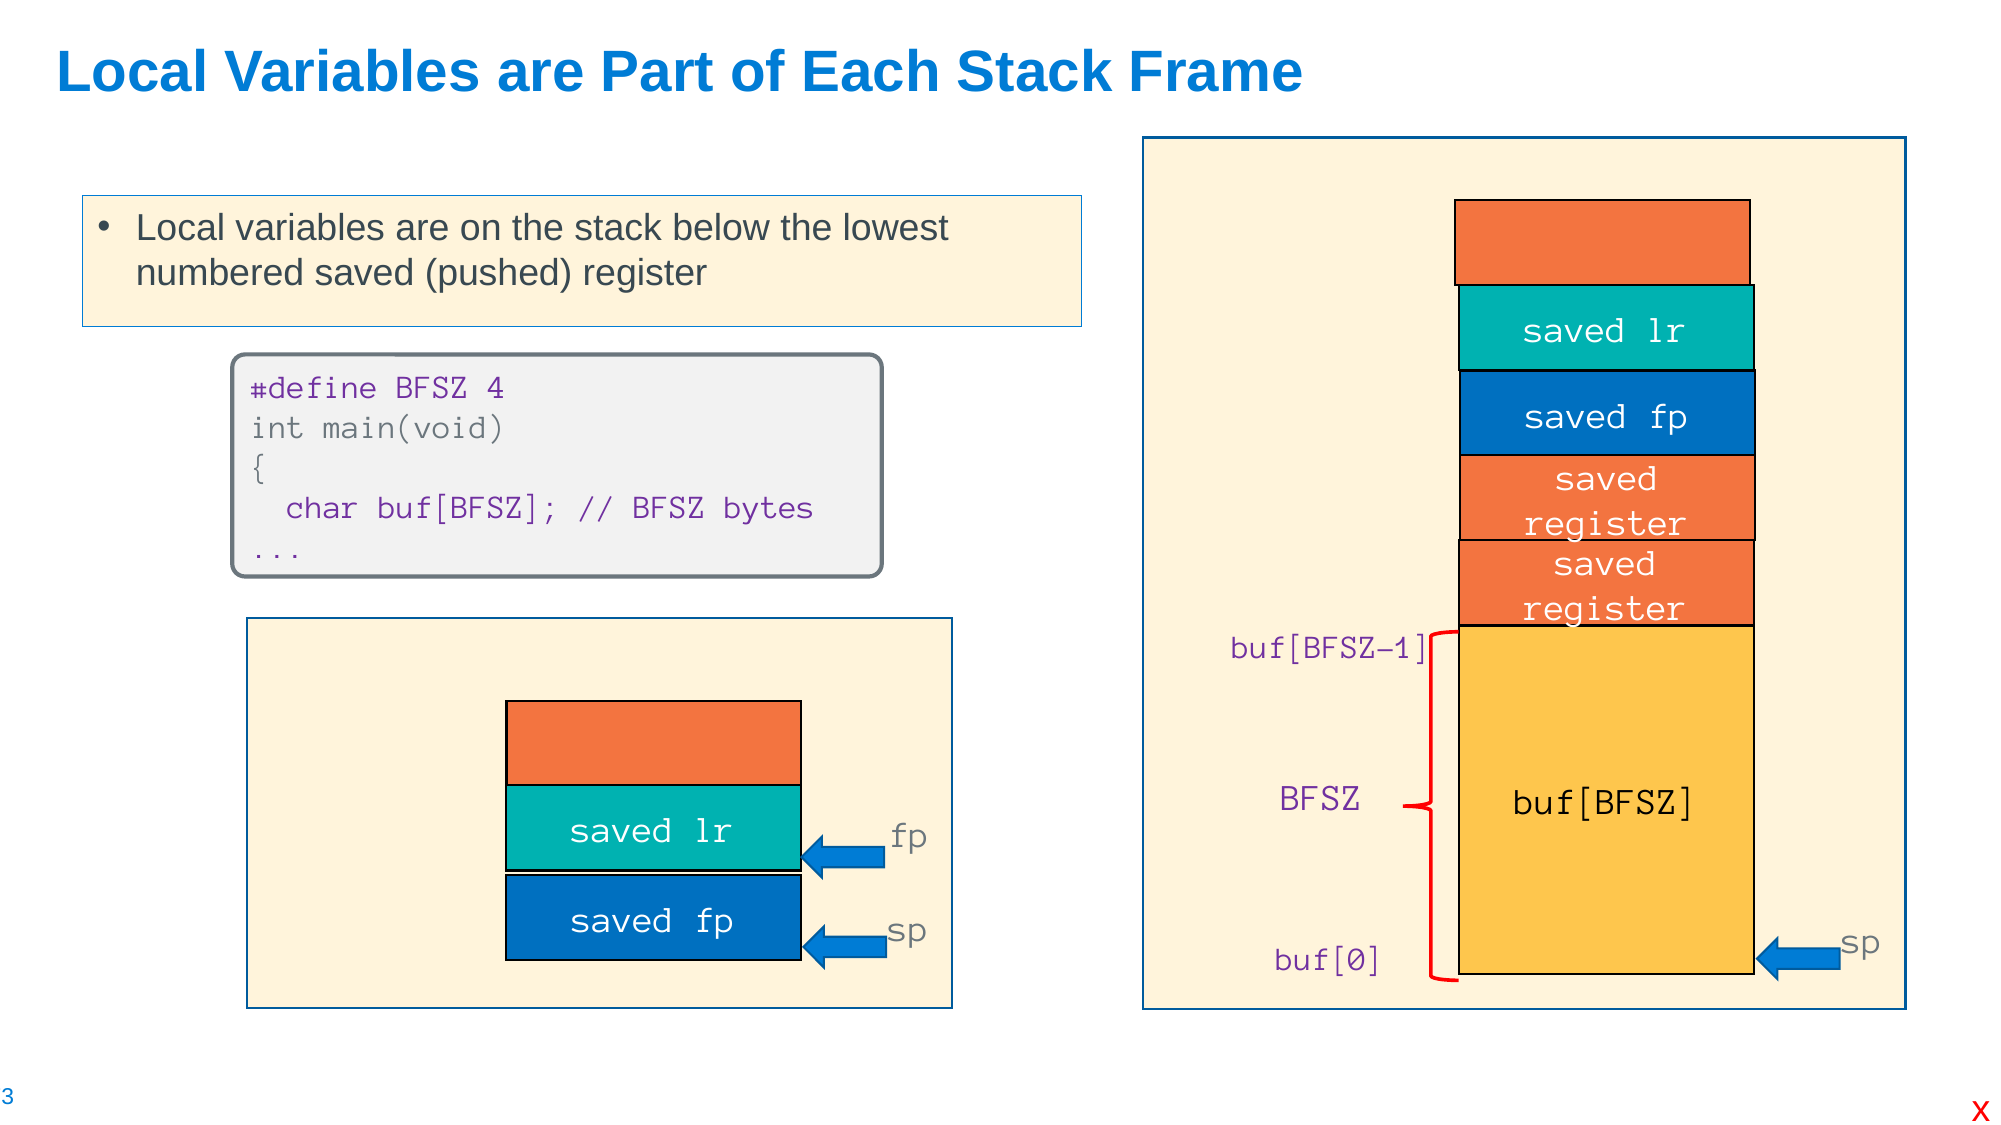

# Local Variables are Part of Each Stack Frame

saved lr
saved fp
sp

buf[BFSZ]
Local variables are on the stack below the lowest numbered saved (pushed) register
#define BFSZ 4
int main(void)
{
  char buf[BFSZ]; // BFSZ bytes
...
saved register
saved register
buf[BFSZ-1]
buf[0]

saved lr
fp

saved fp
sp

BFSZ
x